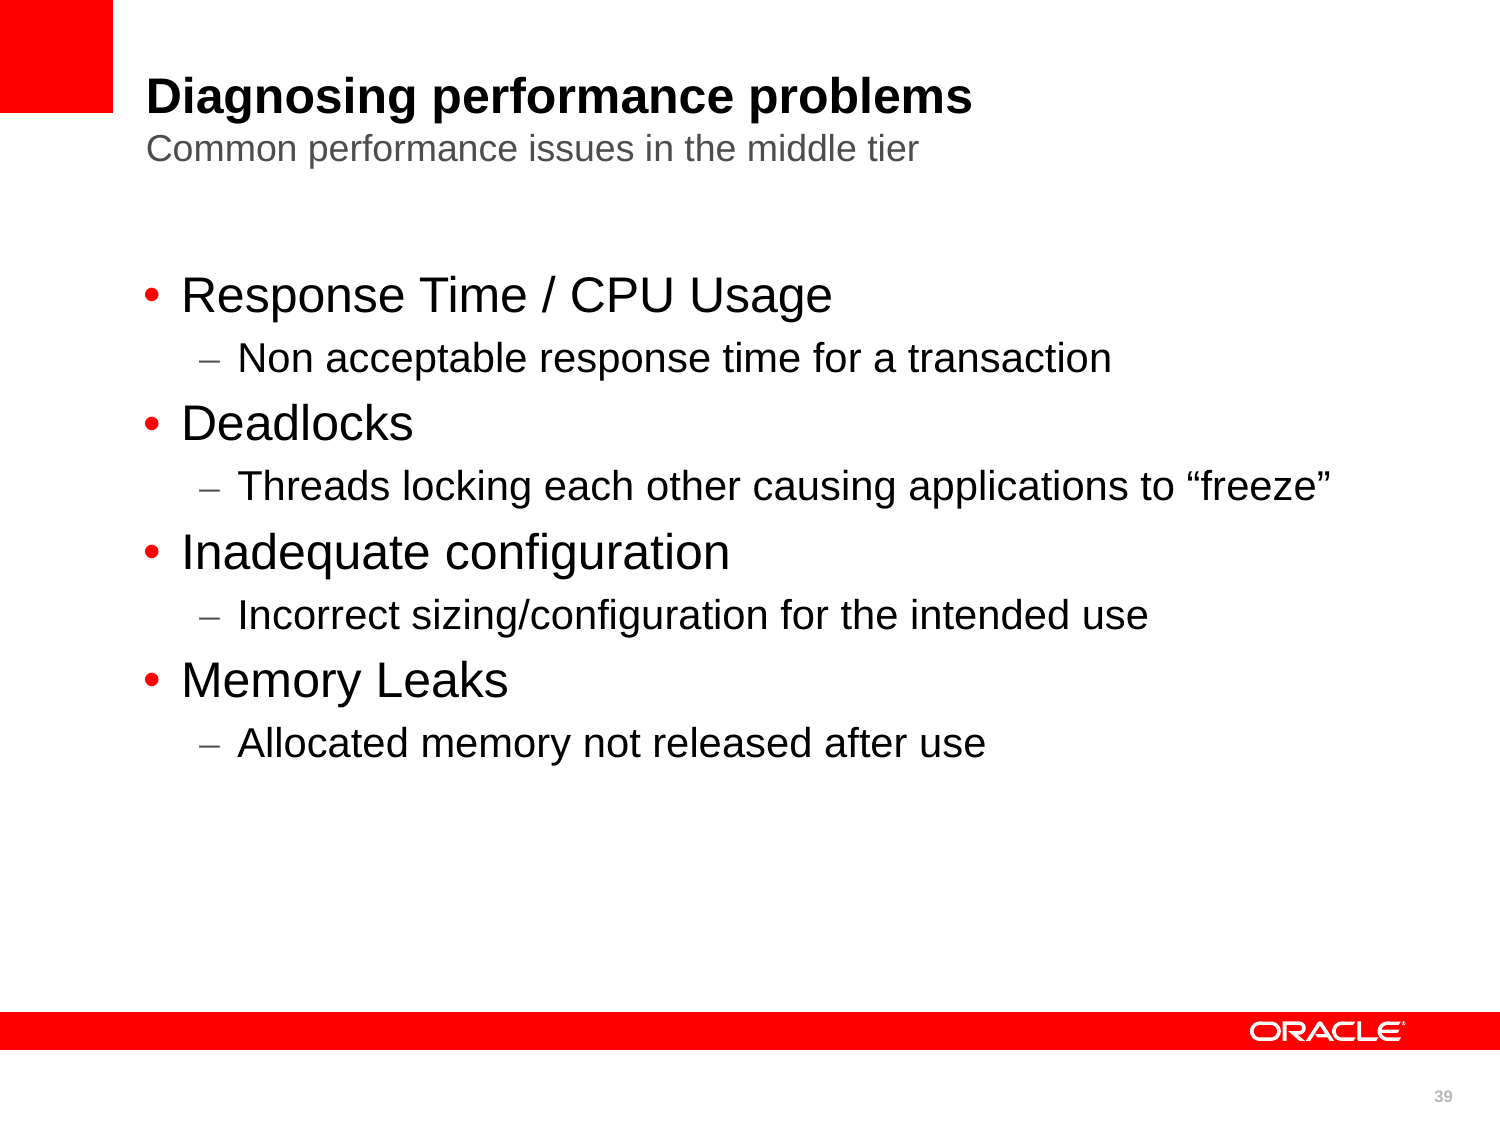

# Diagnosing performance problems Common performance issues in the middle tier
Response Time / CPU Usage
Non acceptable response time for a transaction
Deadlocks
Threads locking each other causing applications to “freeze”
Inadequate configuration
Incorrect sizing/configuration for the intended use
Memory Leaks
Allocated memory not released after use